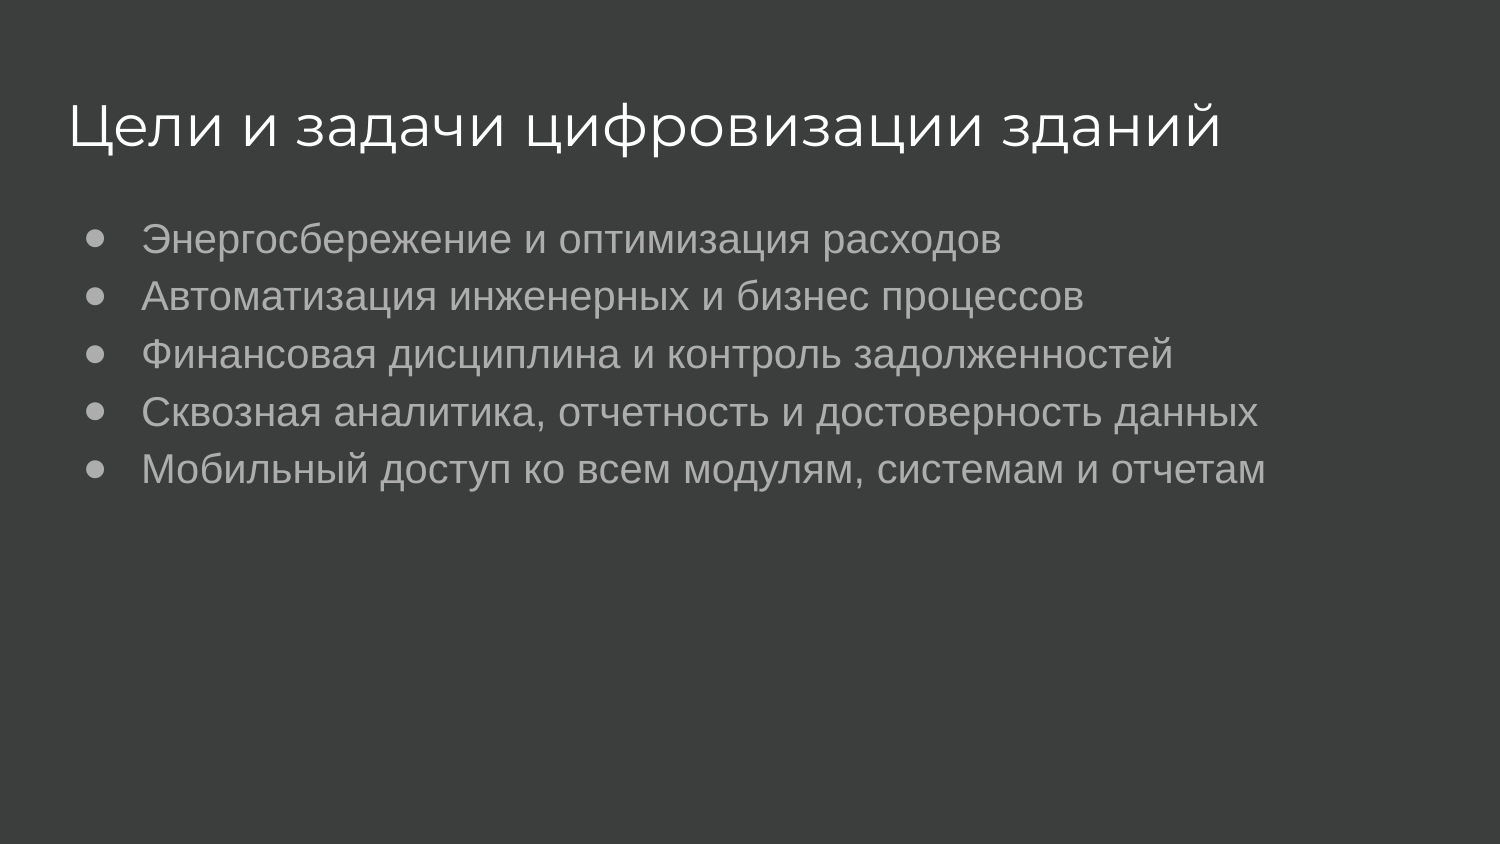

# Цели и задачи цифровизации зданий
Энергосбережение и оптимизация расходов
Автоматизация инженерных и бизнес процессов
Финансовая дисциплина и контроль задолженностей
Сквозная аналитика, отчетность и достоверность данных
Мобильный доступ ко всем модулям, системам и отчетам